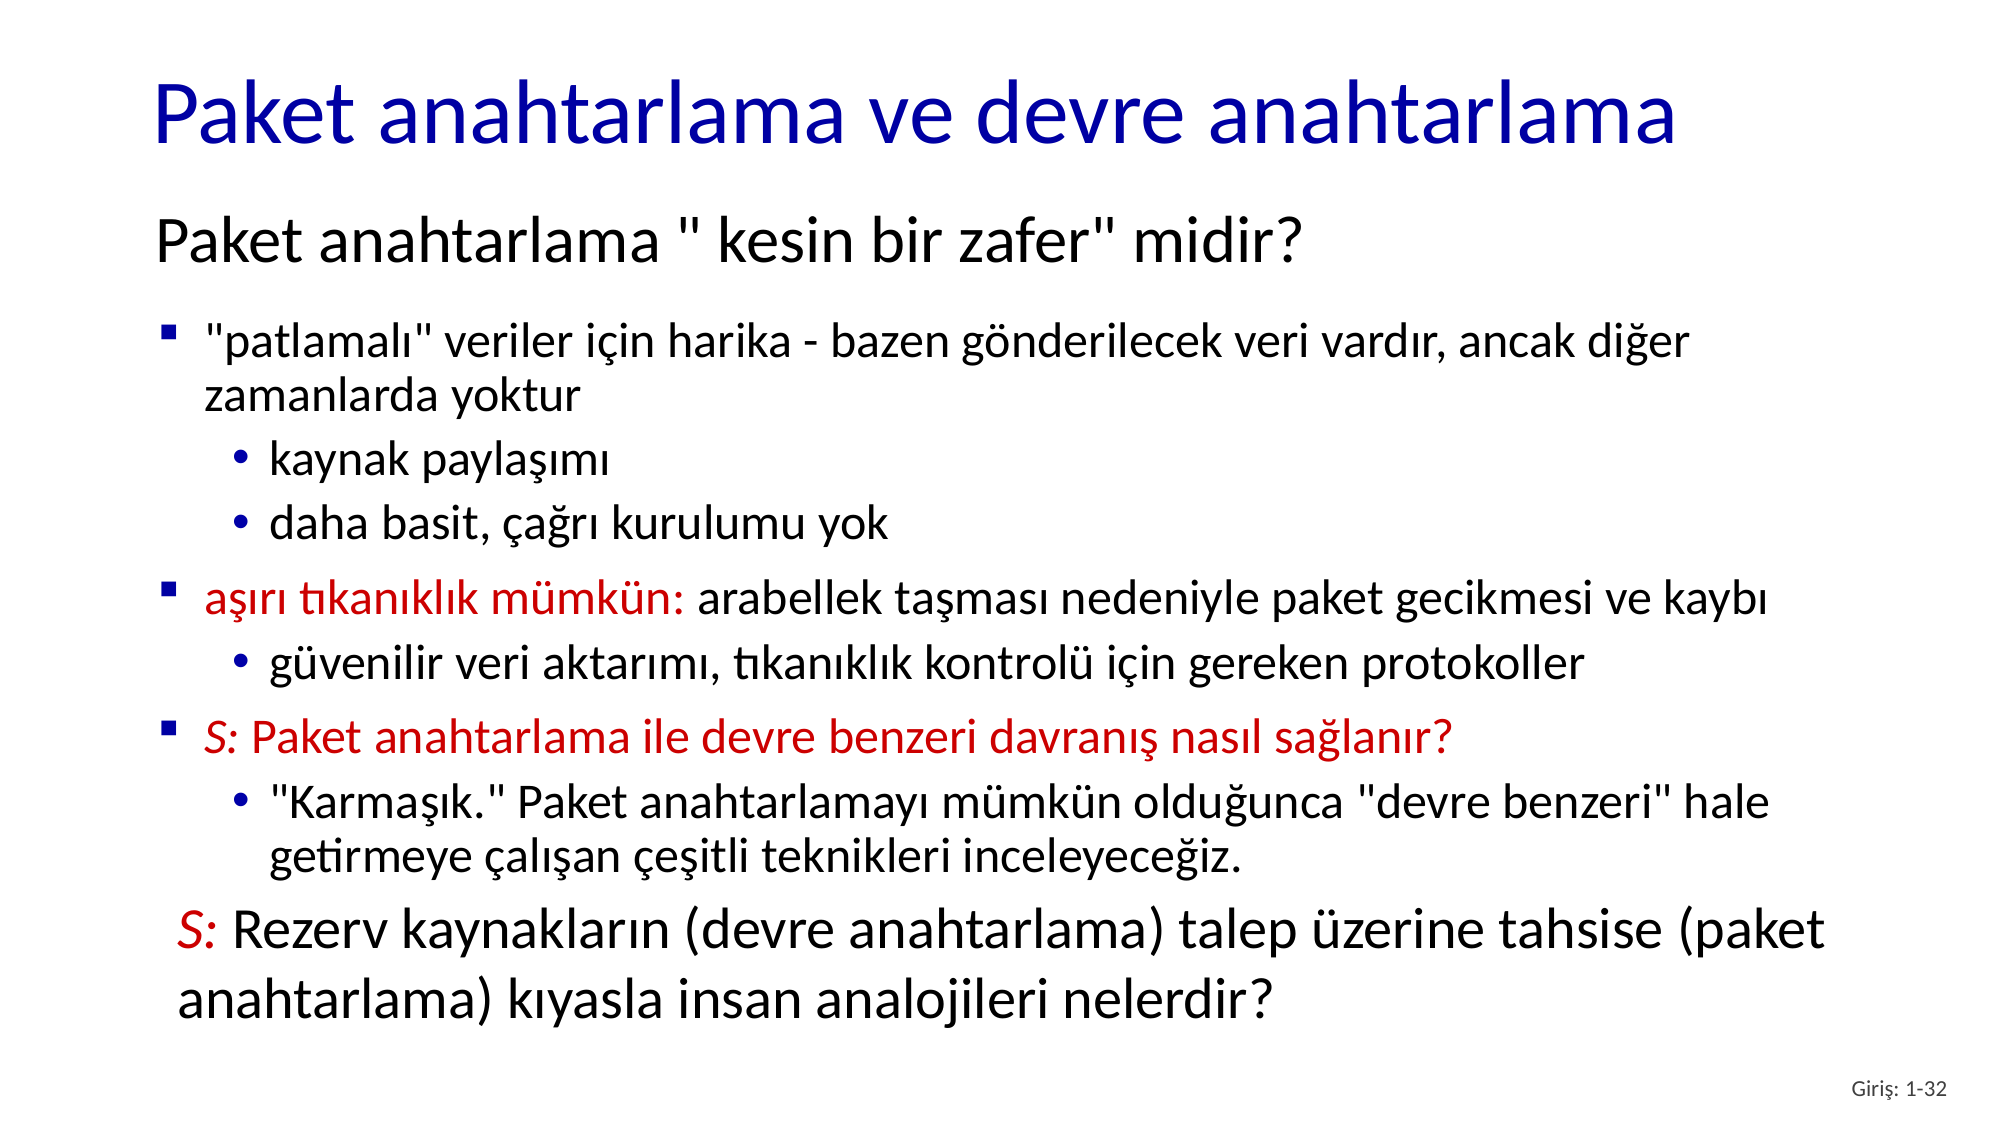

# Paket anahtarlama ve devre anahtarlama
Paket anahtarlama " kesin bir zafer" midir?
"patlamalı" veriler için harika - bazen gönderilecek veri vardır, ancak diğer zamanlarda yoktur
kaynak paylaşımı
daha basit, çağrı kurulumu yok
aşırı tıkanıklık mümkün: arabellek taşması nedeniyle paket gecikmesi ve kaybı
güvenilir veri aktarımı, tıkanıklık kontrolü için gereken protokoller
S: Paket anahtarlama ile devre benzeri davranış nasıl sağlanır?
"Karmaşık." Paket anahtarlamayı mümkün olduğunca "devre benzeri" hale getirmeye çalışan çeşitli teknikleri inceleyeceğiz.
S: Rezerv kaynakların (devre anahtarlama) talep üzerine tahsise (paket anahtarlama) kıyasla insan analojileri nelerdir?
Giriş: 1-32